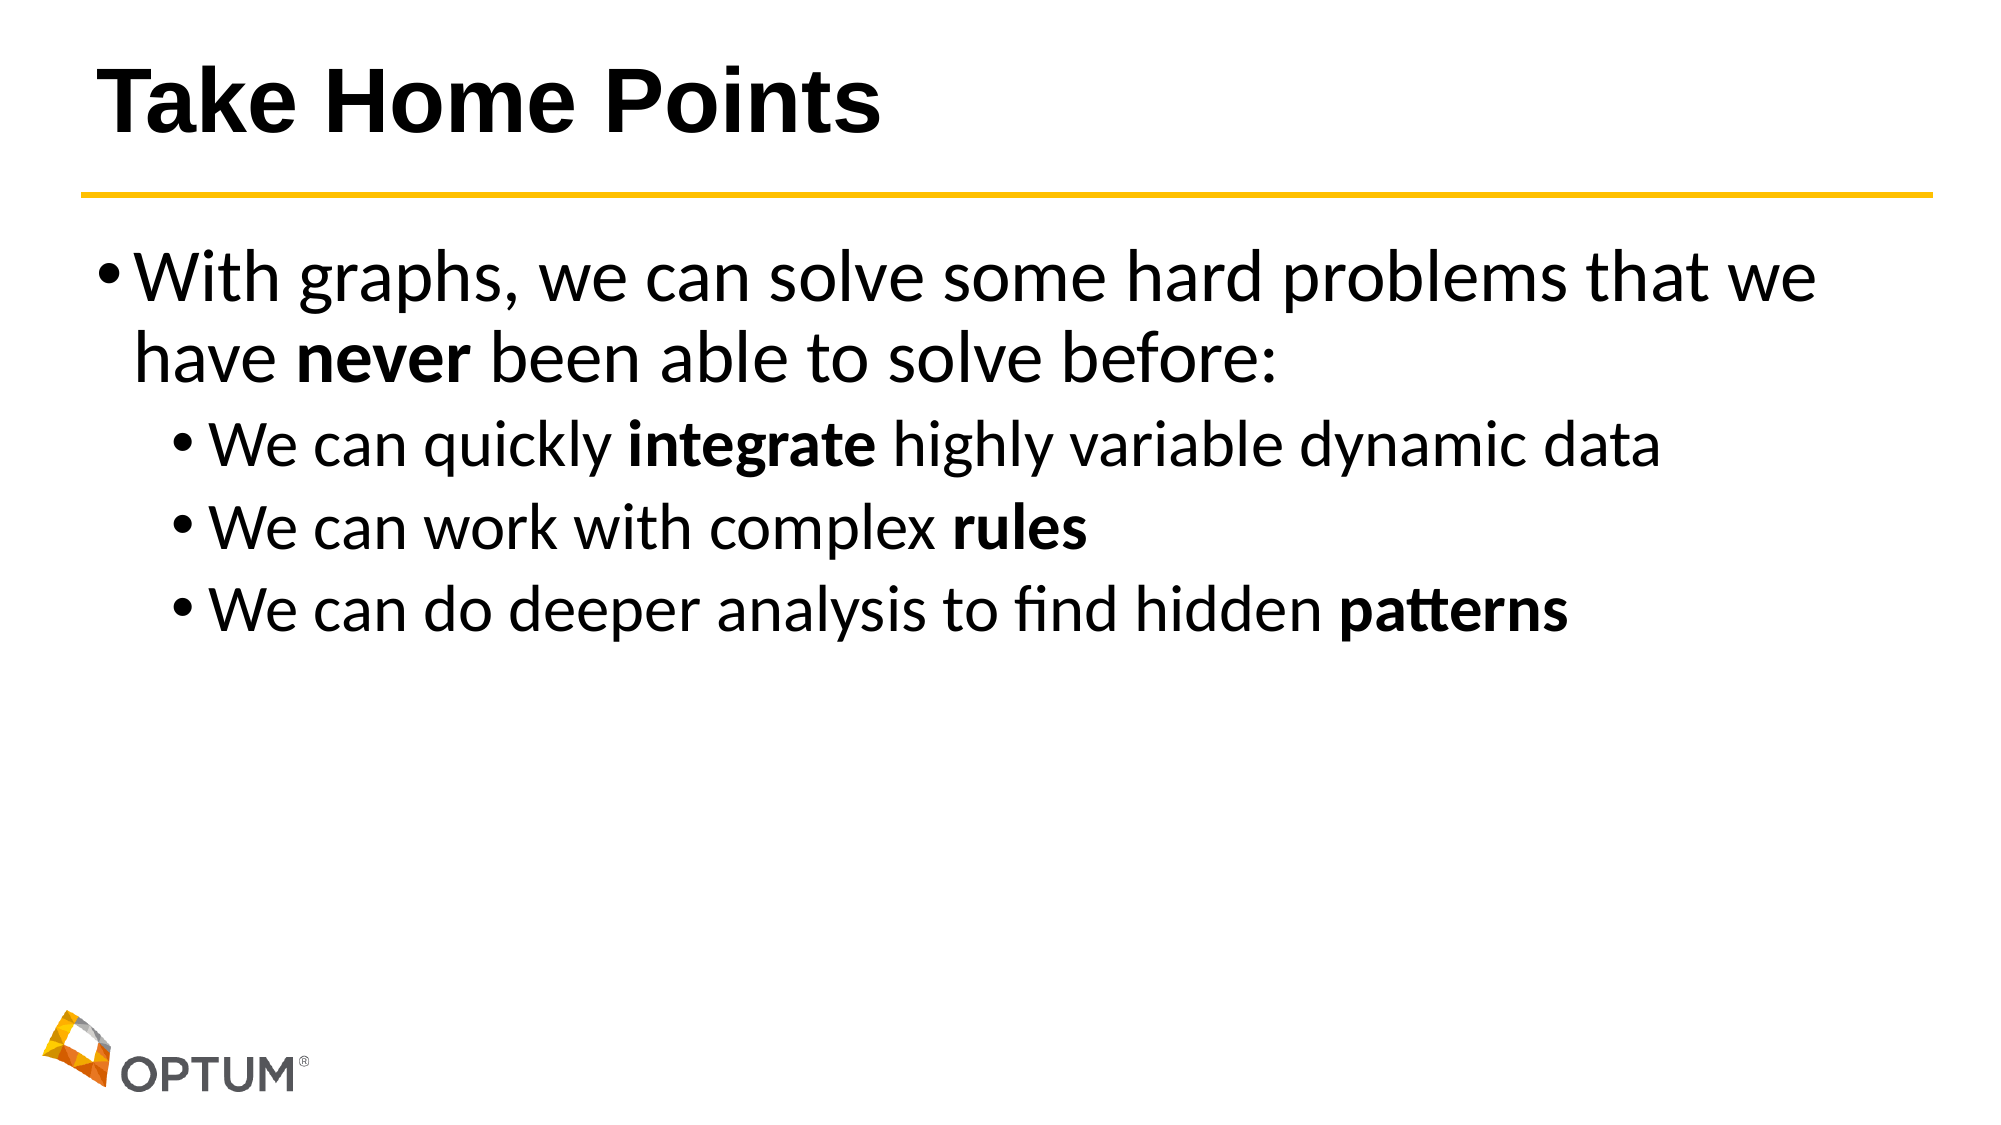

# Take Home Points
With graphs, we can solve some hard problems that we have never been able to solve before:
We can quickly integrate highly variable dynamic data
We can work with complex rules
We can do deeper analysis to find hidden patterns